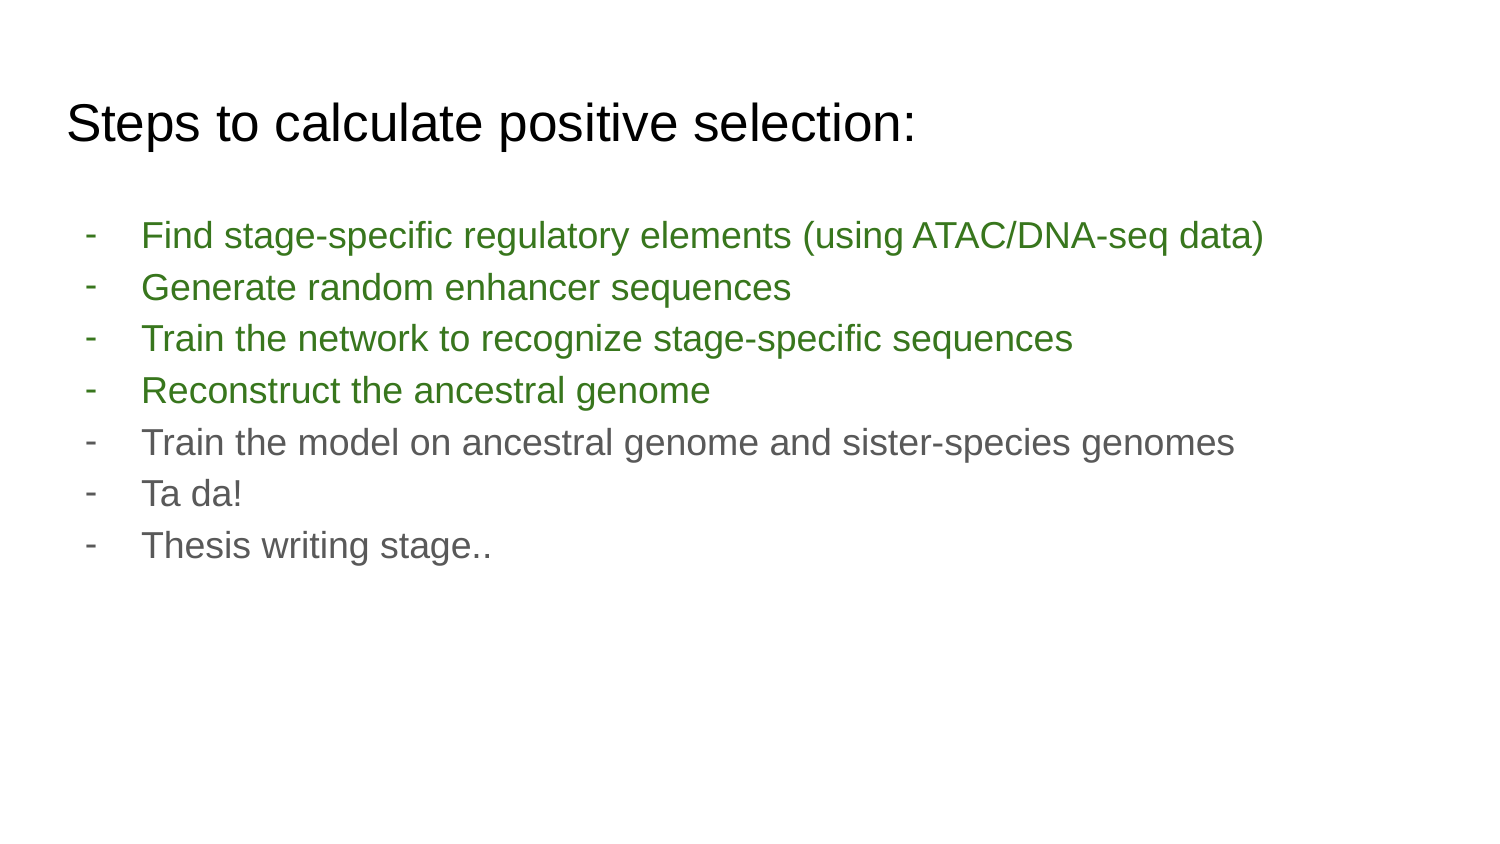

# Steps to calculate positive selection:
Find stage-specific regulatory elements (using ATAC/DNA-seq data)
Generate random enhancer sequences
Train the network to recognize stage-specific sequences
Reconstruct the ancestral genome
Train the model on ancestral genome and sister-species genomes
Ta da!
Thesis writing stage..